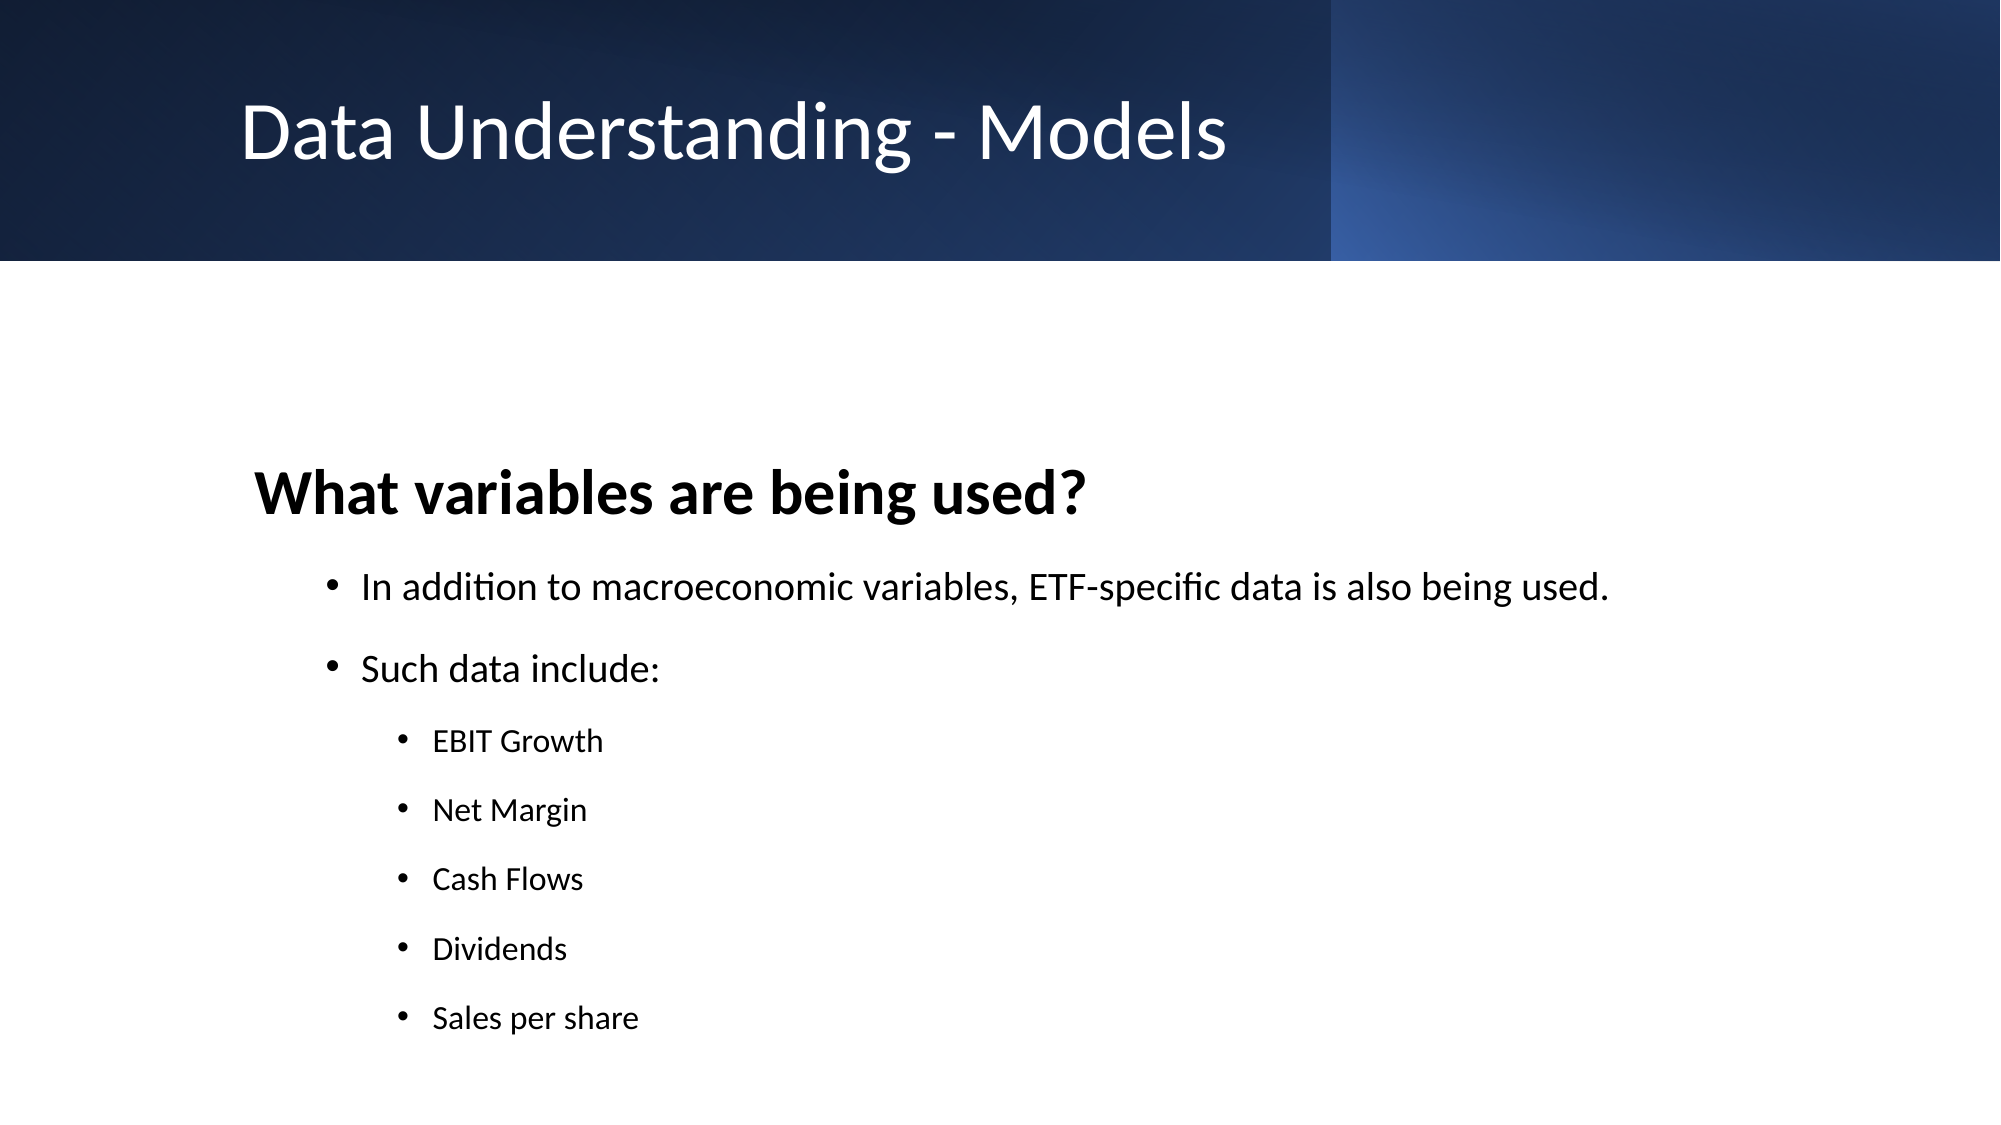

# Data Understanding - Models
What variables are being used?
In addition to macroeconomic variables, ETF-specific data is also being used.
Such data include:
EBIT Growth
Net Margin
Cash Flows
Dividends
Sales per share